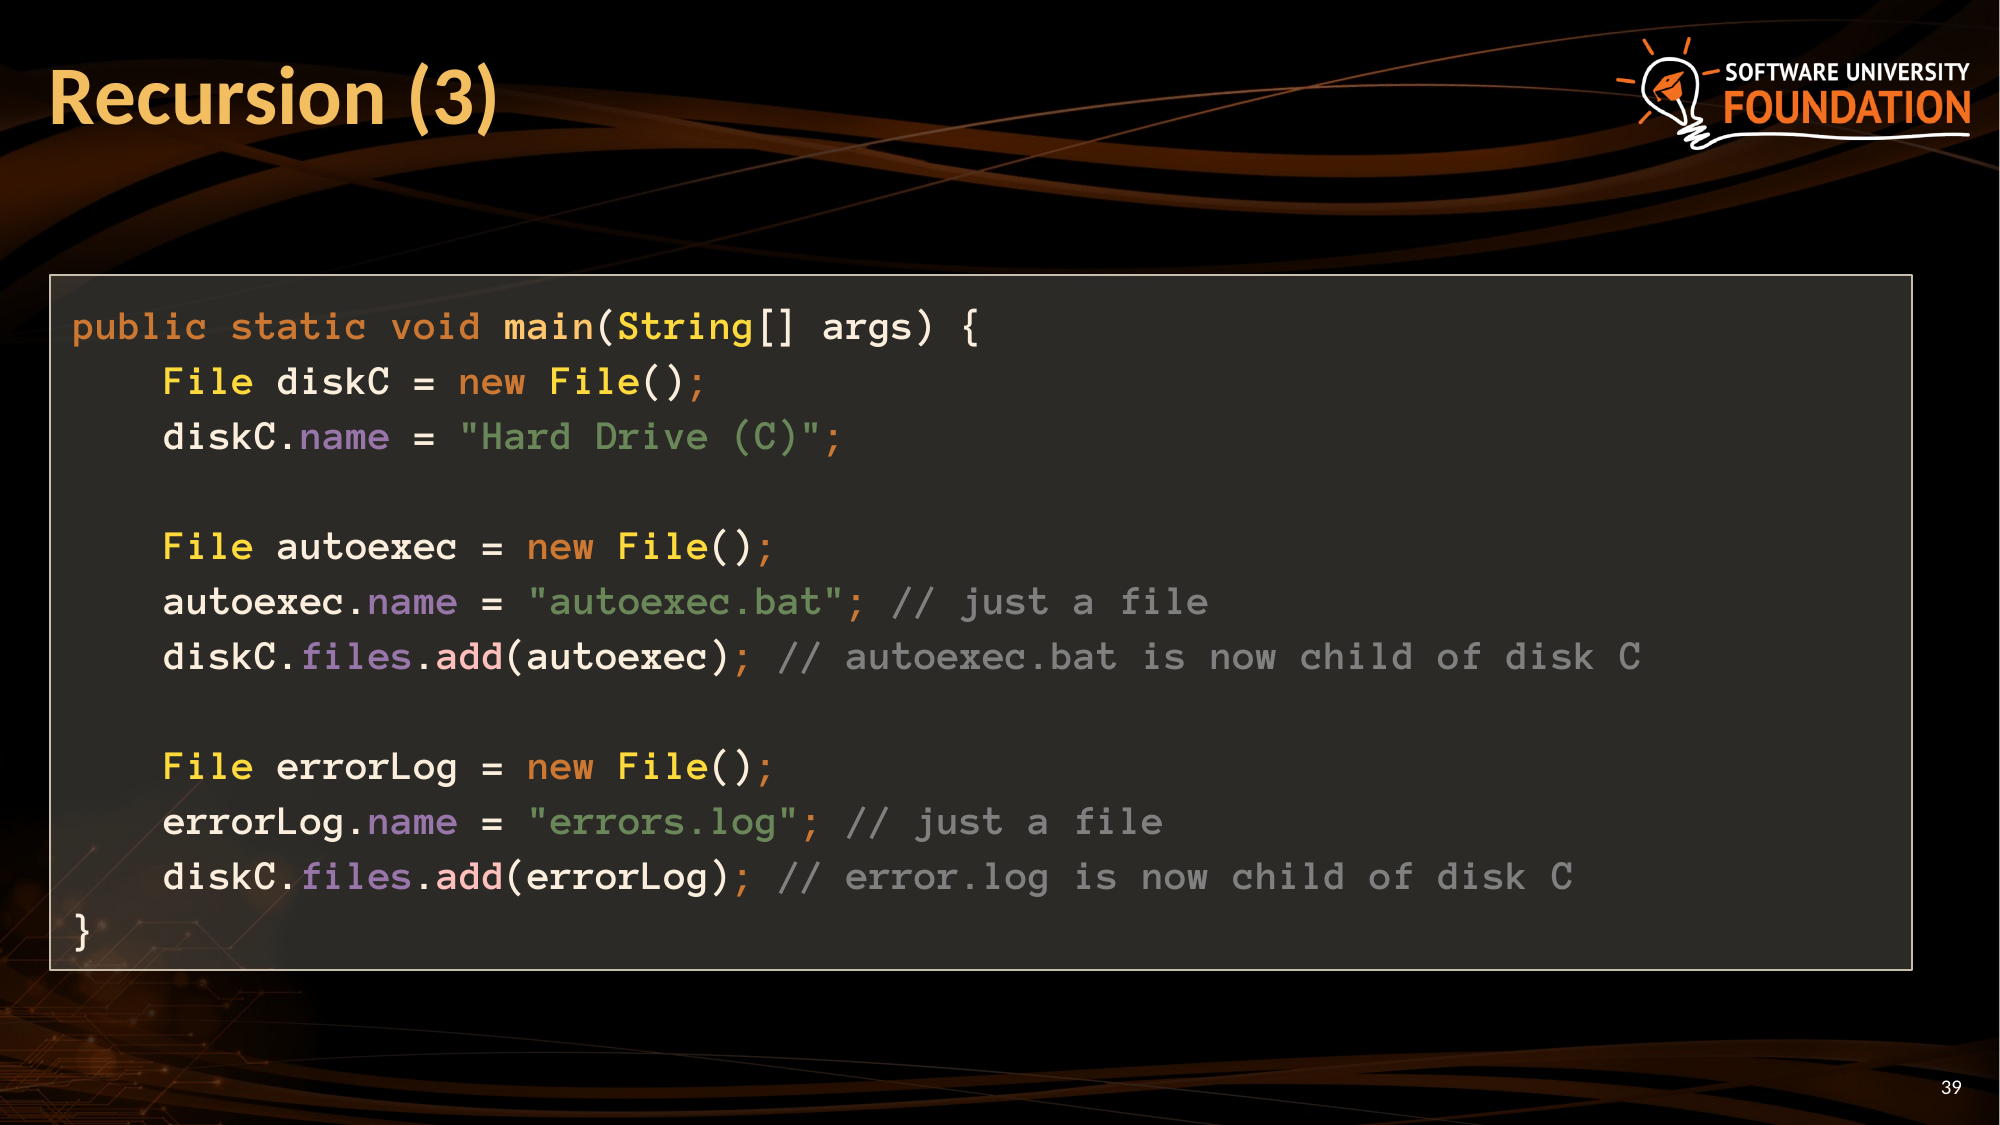

# Recursion (3)

public static void main(String[] args) {
    File diskC = new File();
    diskC.name = "Hard Drive (C)";
    File autoexec = new File();
    autoexec.name = "autoexec.bat"; // just a file
    diskC.files.add(autoexec); // autoexec.bat is now child of disk C
    File errorLog = new File();
    errorLog.name = "errors.log"; // just a file
    diskC.files.add(errorLog); // error.log is now child of disk C
}
39